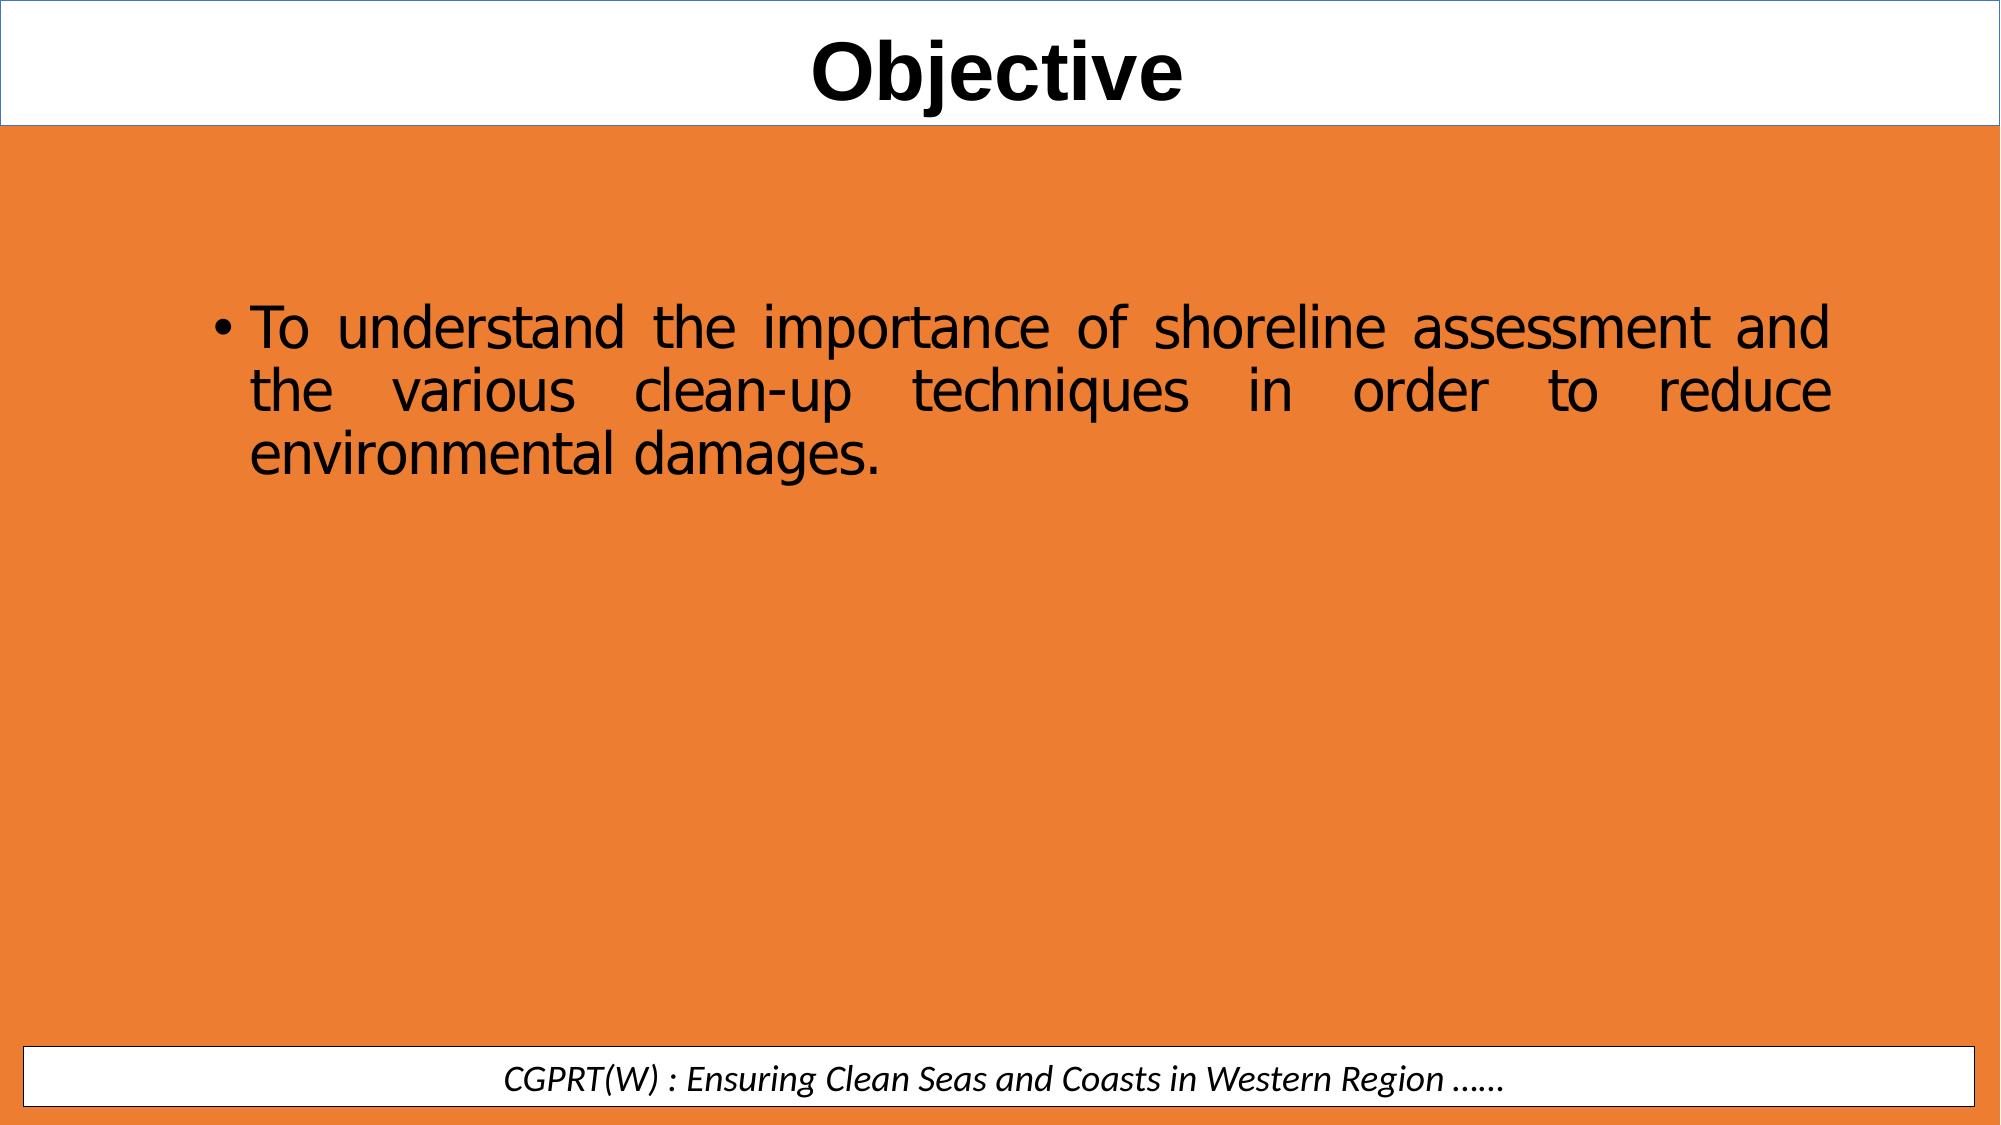

Objective
To understand the importance of shoreline assessment and the various clean-up techniques in order to reduce environmental damages.

 CGPRT(W) : Ensuring Clean Seas and Coasts in Western Region ……